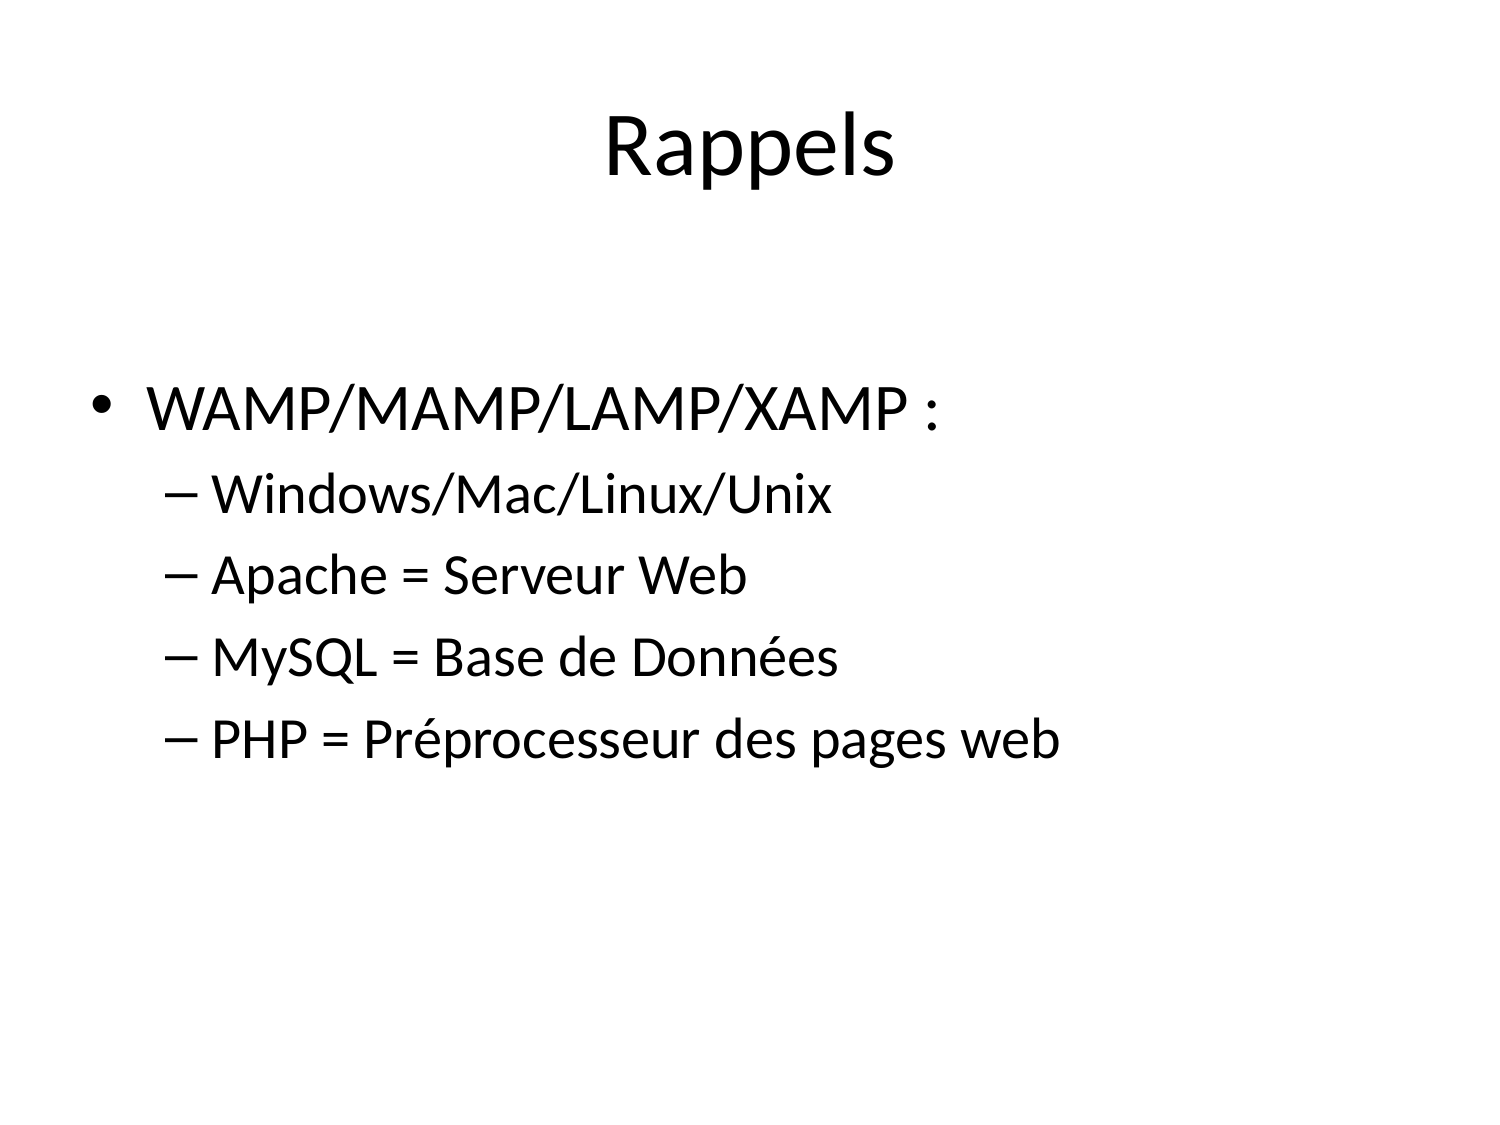

# Rappels

WAMP/MAMP/LAMP/XAMP :
Windows/Mac/Linux/Unix
Apache = Serveur Web
MySQL = Base de Données
PHP = Préprocesseur des pages web